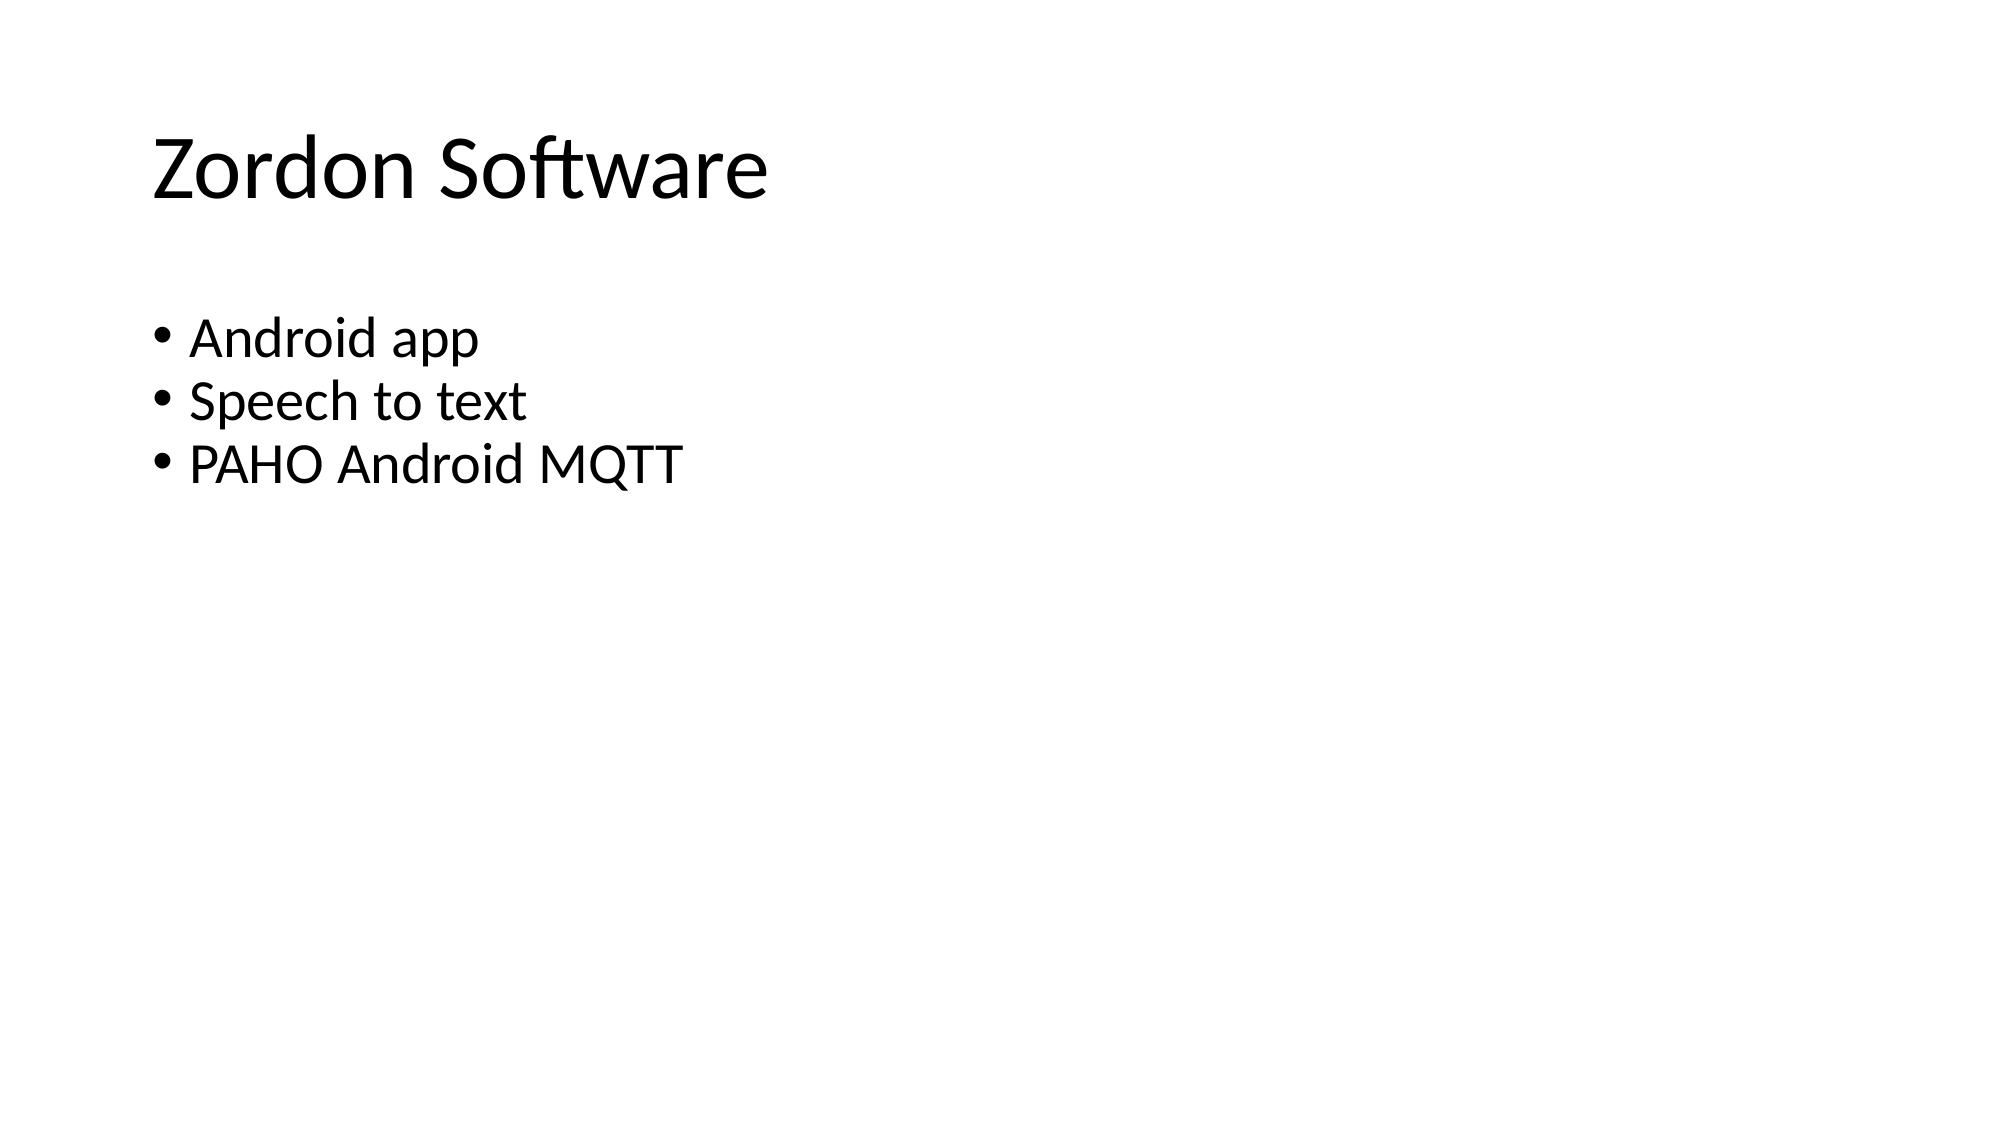

Zordon Software
Android app
Speech to text
PAHO Android MQTT